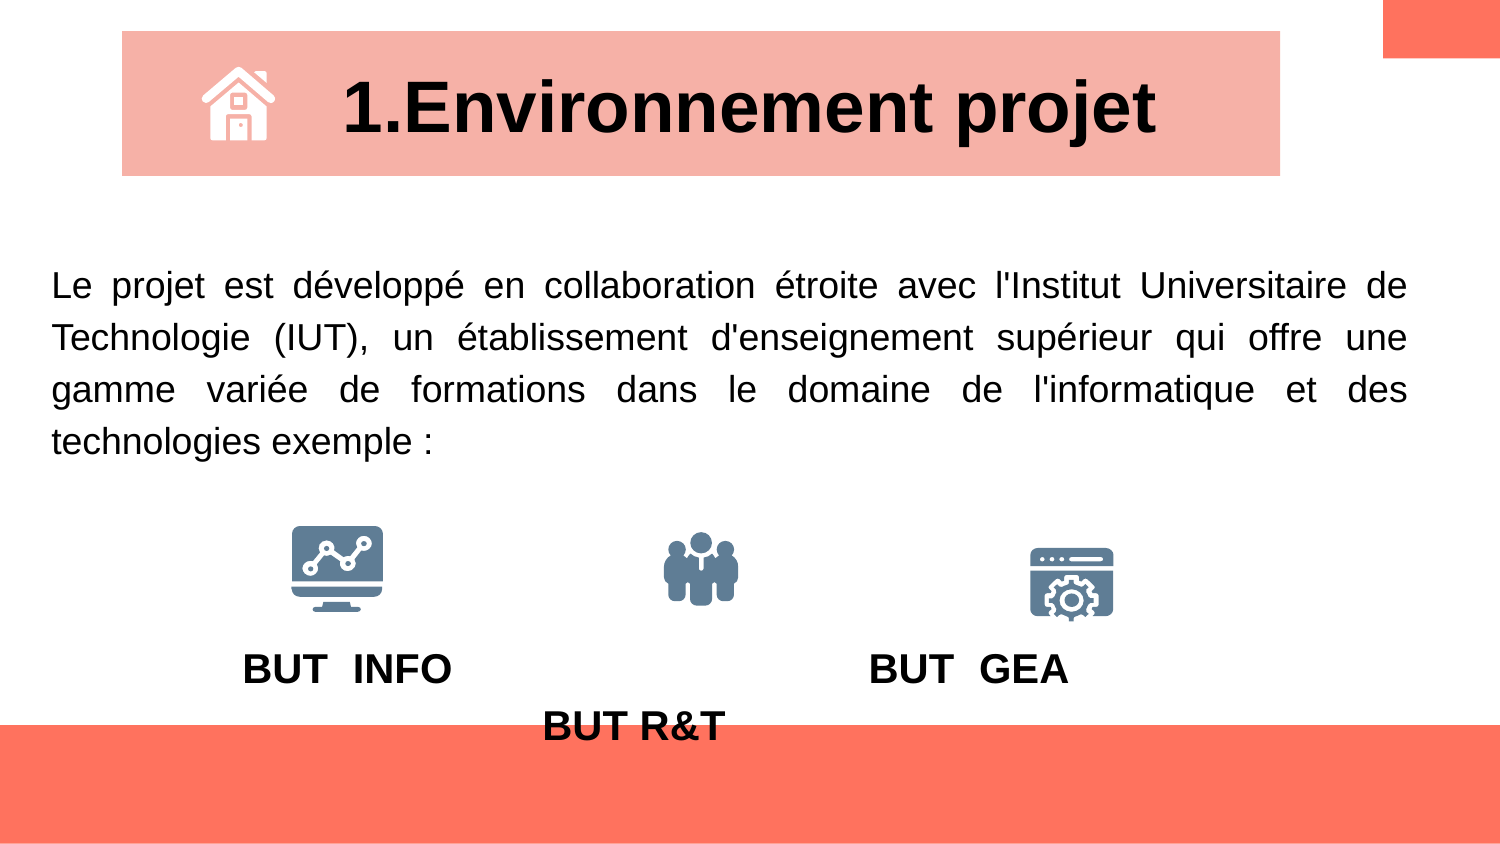

1.Environnement projet

Le projet est développé en collaboration étroite avec l'Institut Universitaire de Technologie (IUT), un établissement d'enseignement supérieur qui offre une gamme variée de formations dans le domaine de l'informatique et des technologies exemple :

BUT INFO 			BUT GEA 			BUT R&T